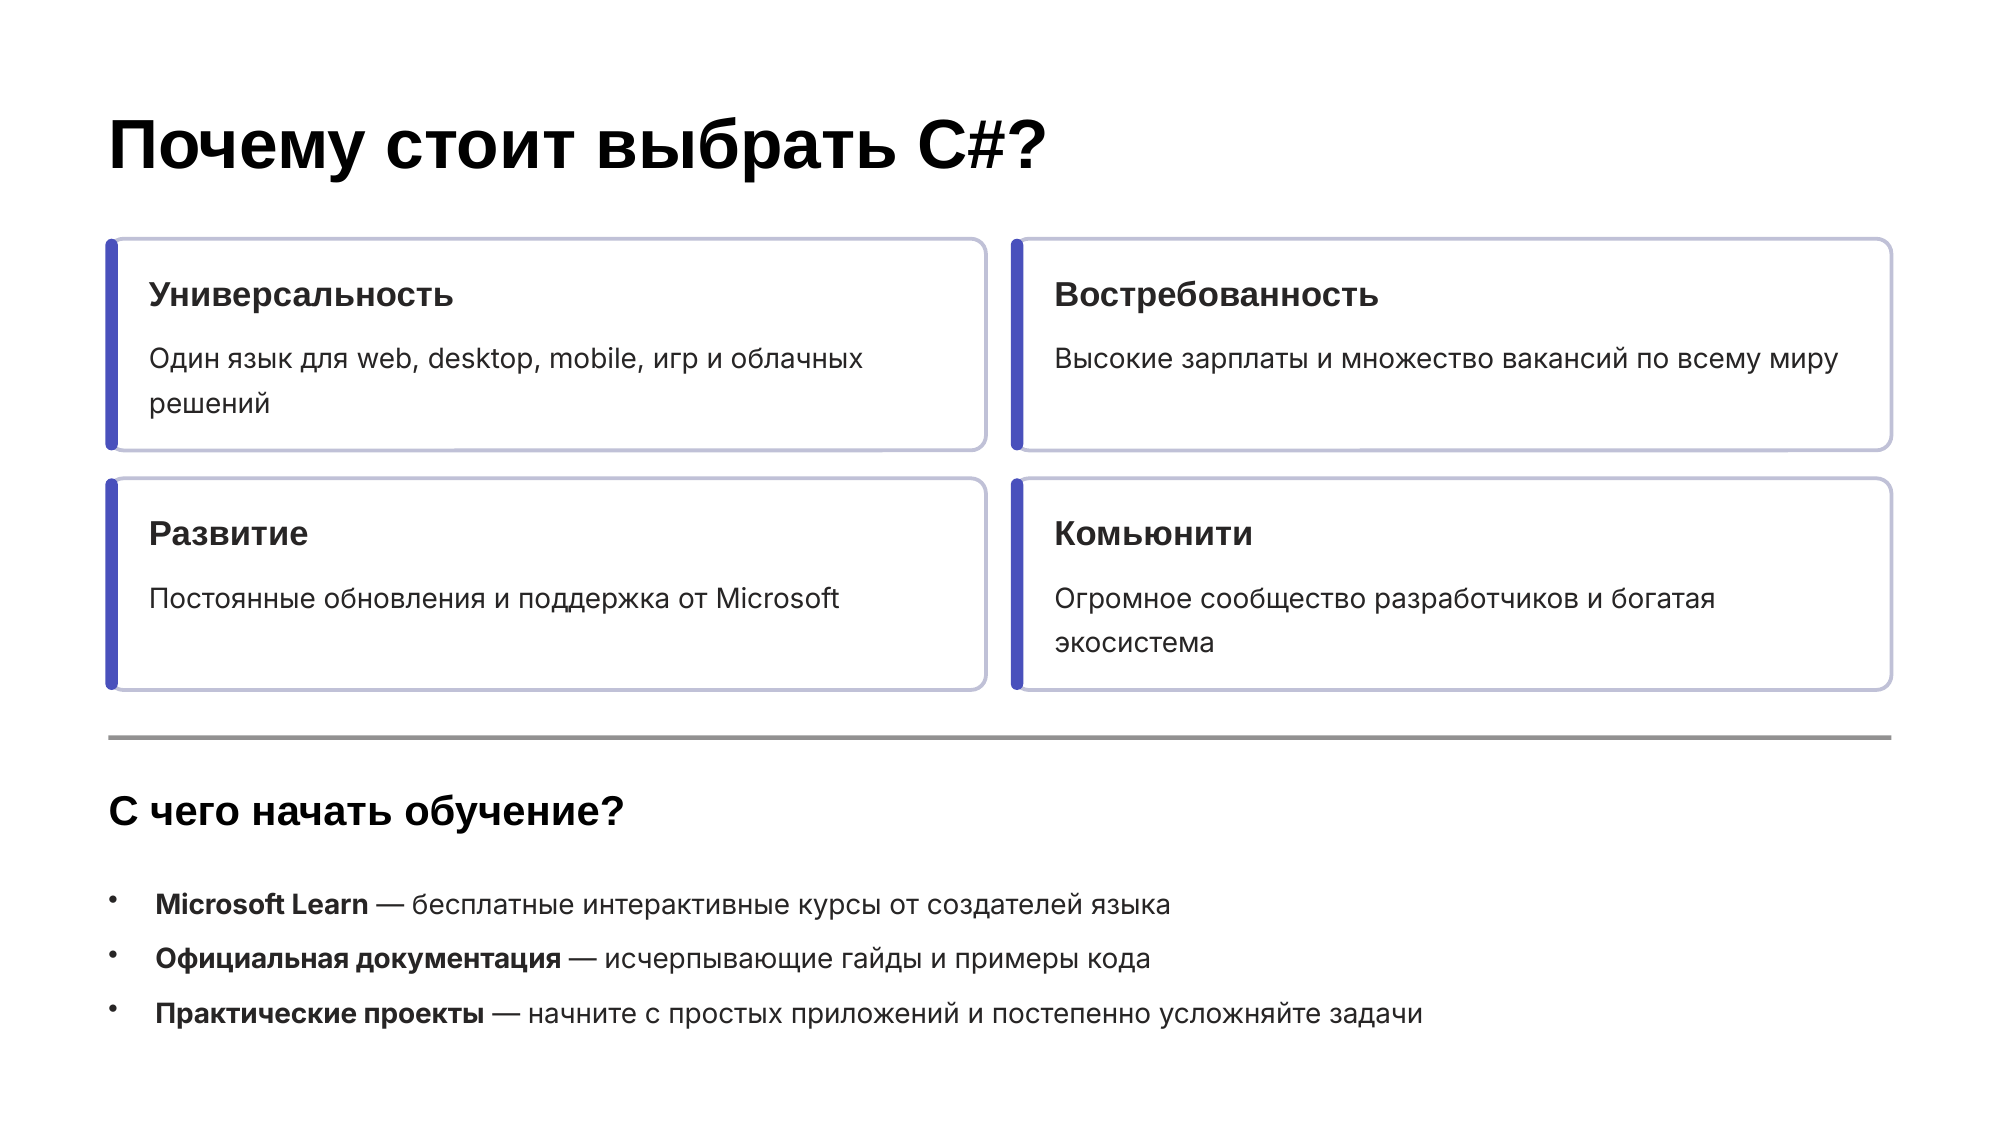

Почему стоит выбрать C#?

Универсальность
Востребованность
Высокие зарплаты и множество вакансий по всему миру
Один язык для web, desktop, mobile, игр и облачных решений

Развитие
Комьюнити
Постоянные обновления и поддержка от Microsoft
Огромное сообщество разработчиков и богатая экосистема

С чего начать обучение?
Microsoft Learn — бесплатные интерактивные курсы от создателей языка
Официальная документация — исчерпывающие гайды и примеры кода
Практические проекты — начните с простых приложений и постепенно усложняйте задачи